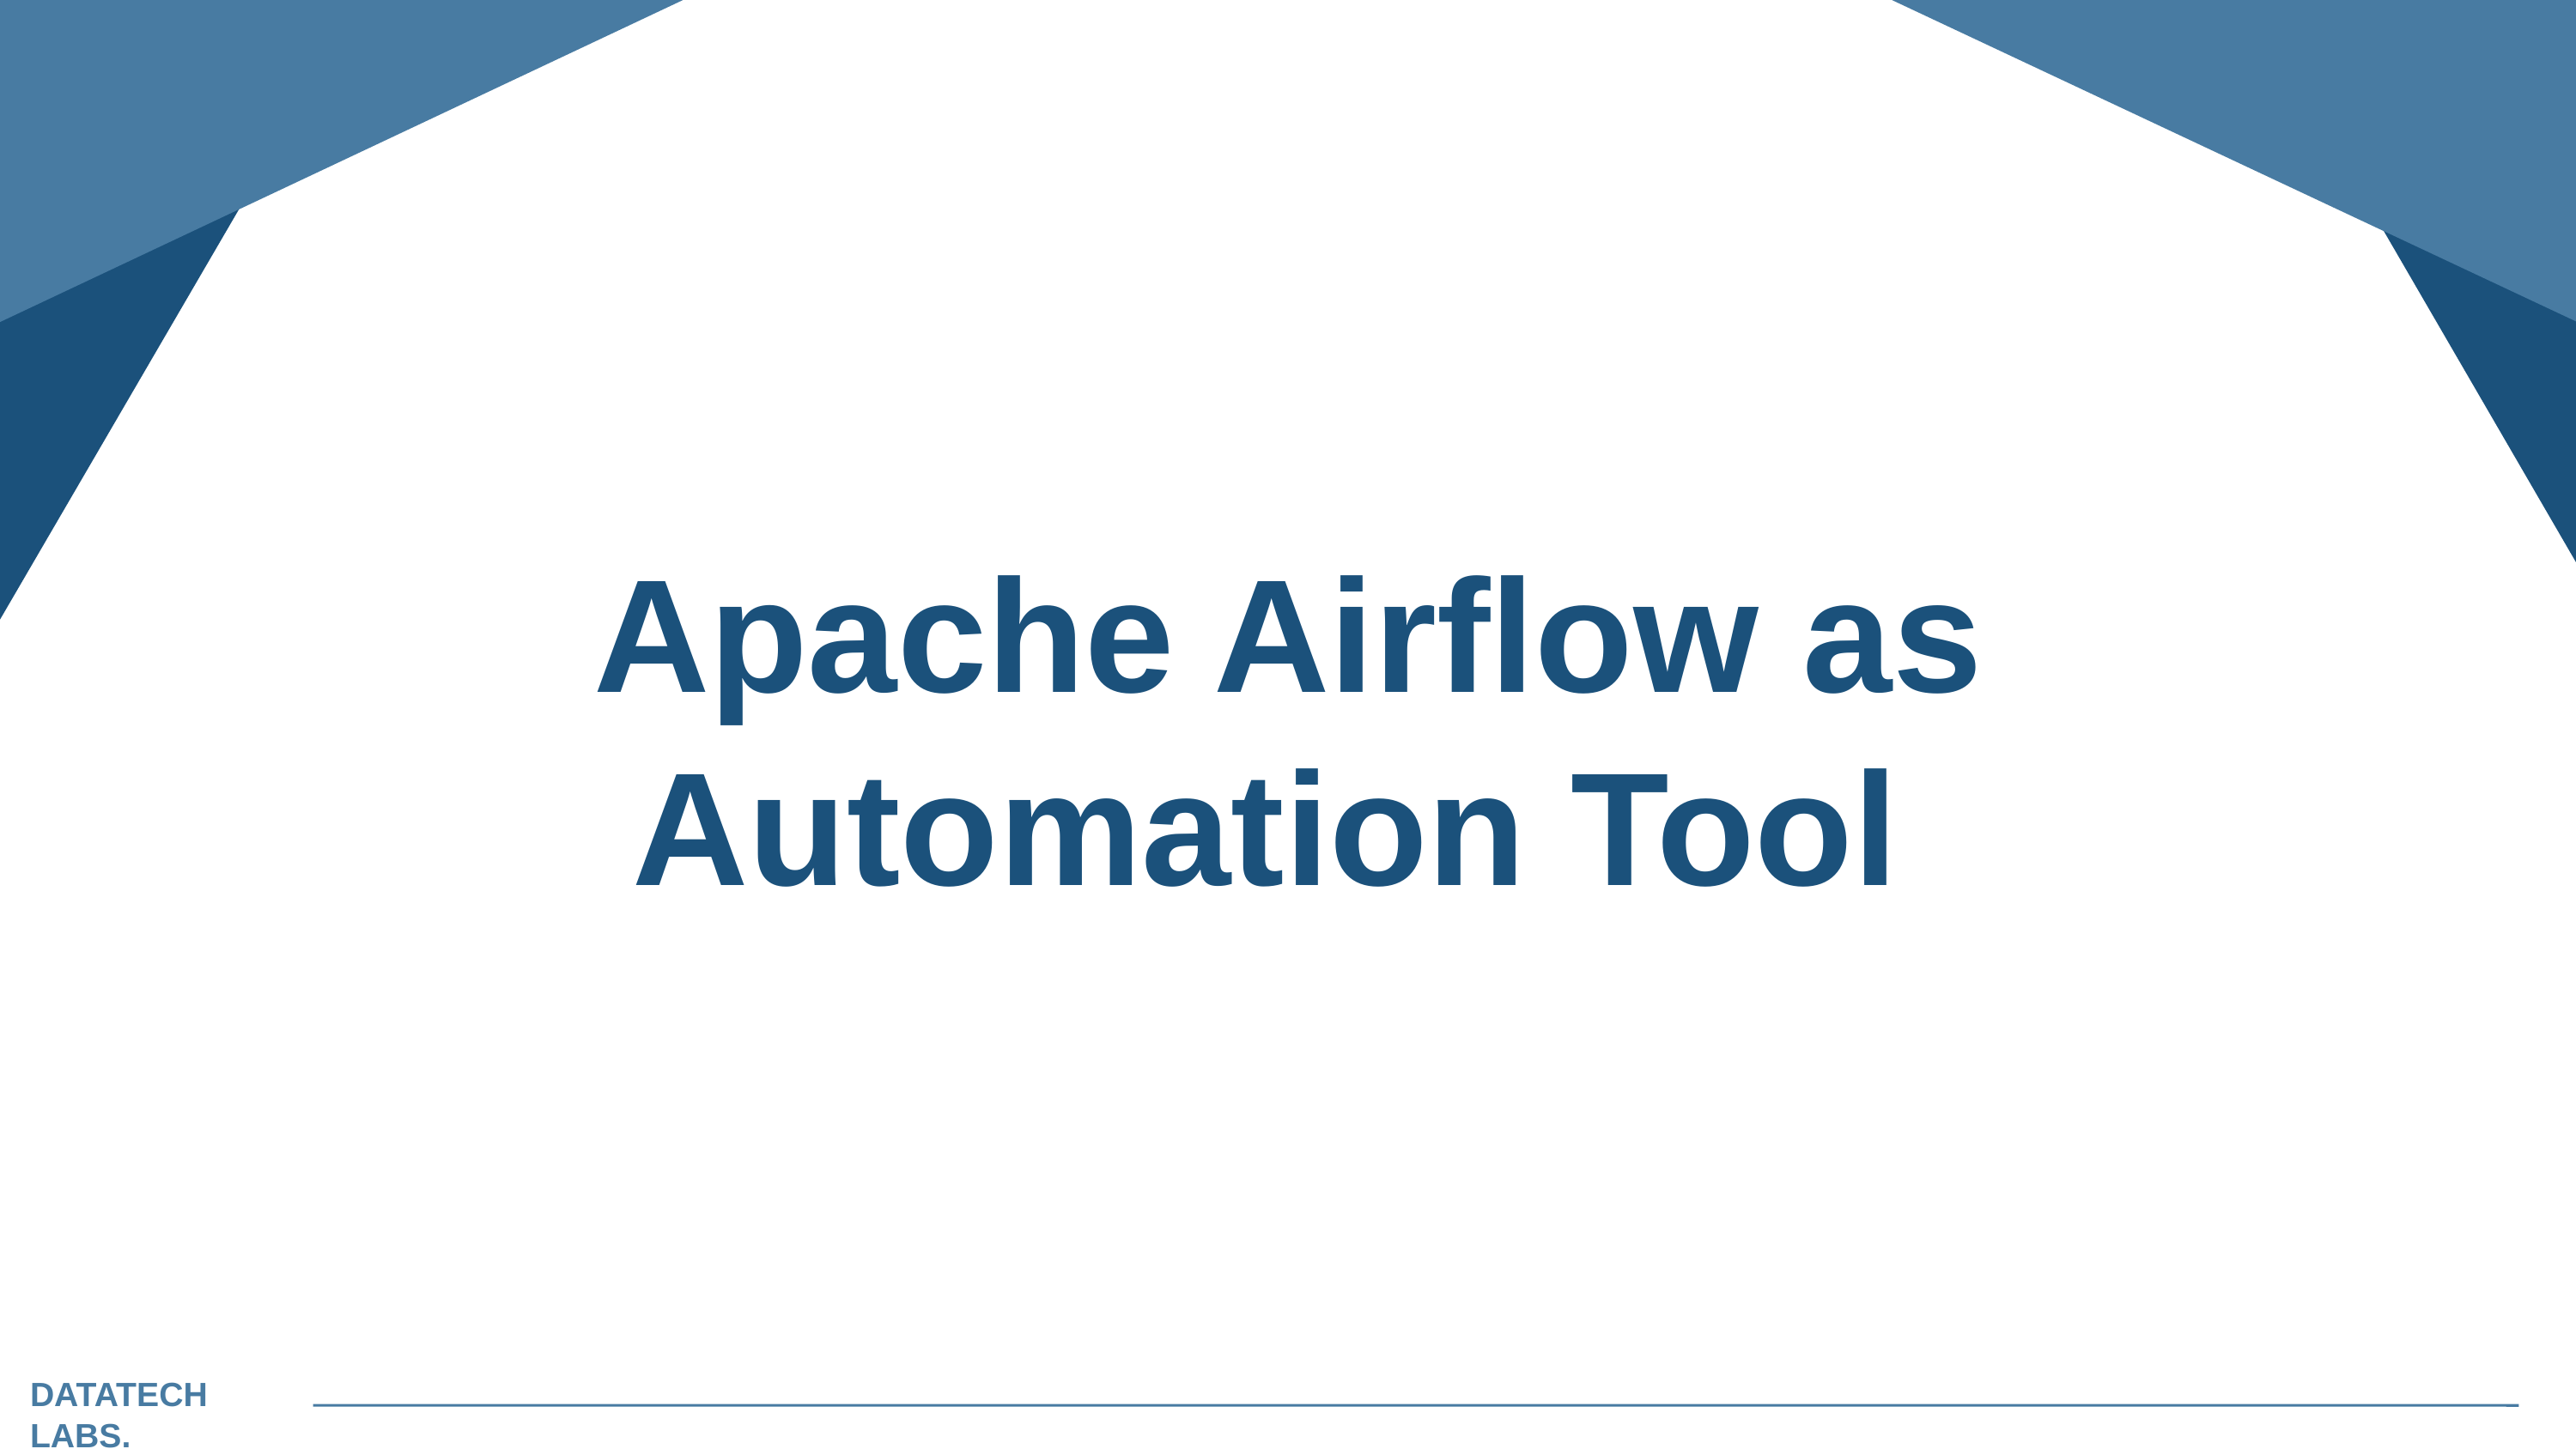

Apache Airflow as Automation Tool
DATATECH LABS.